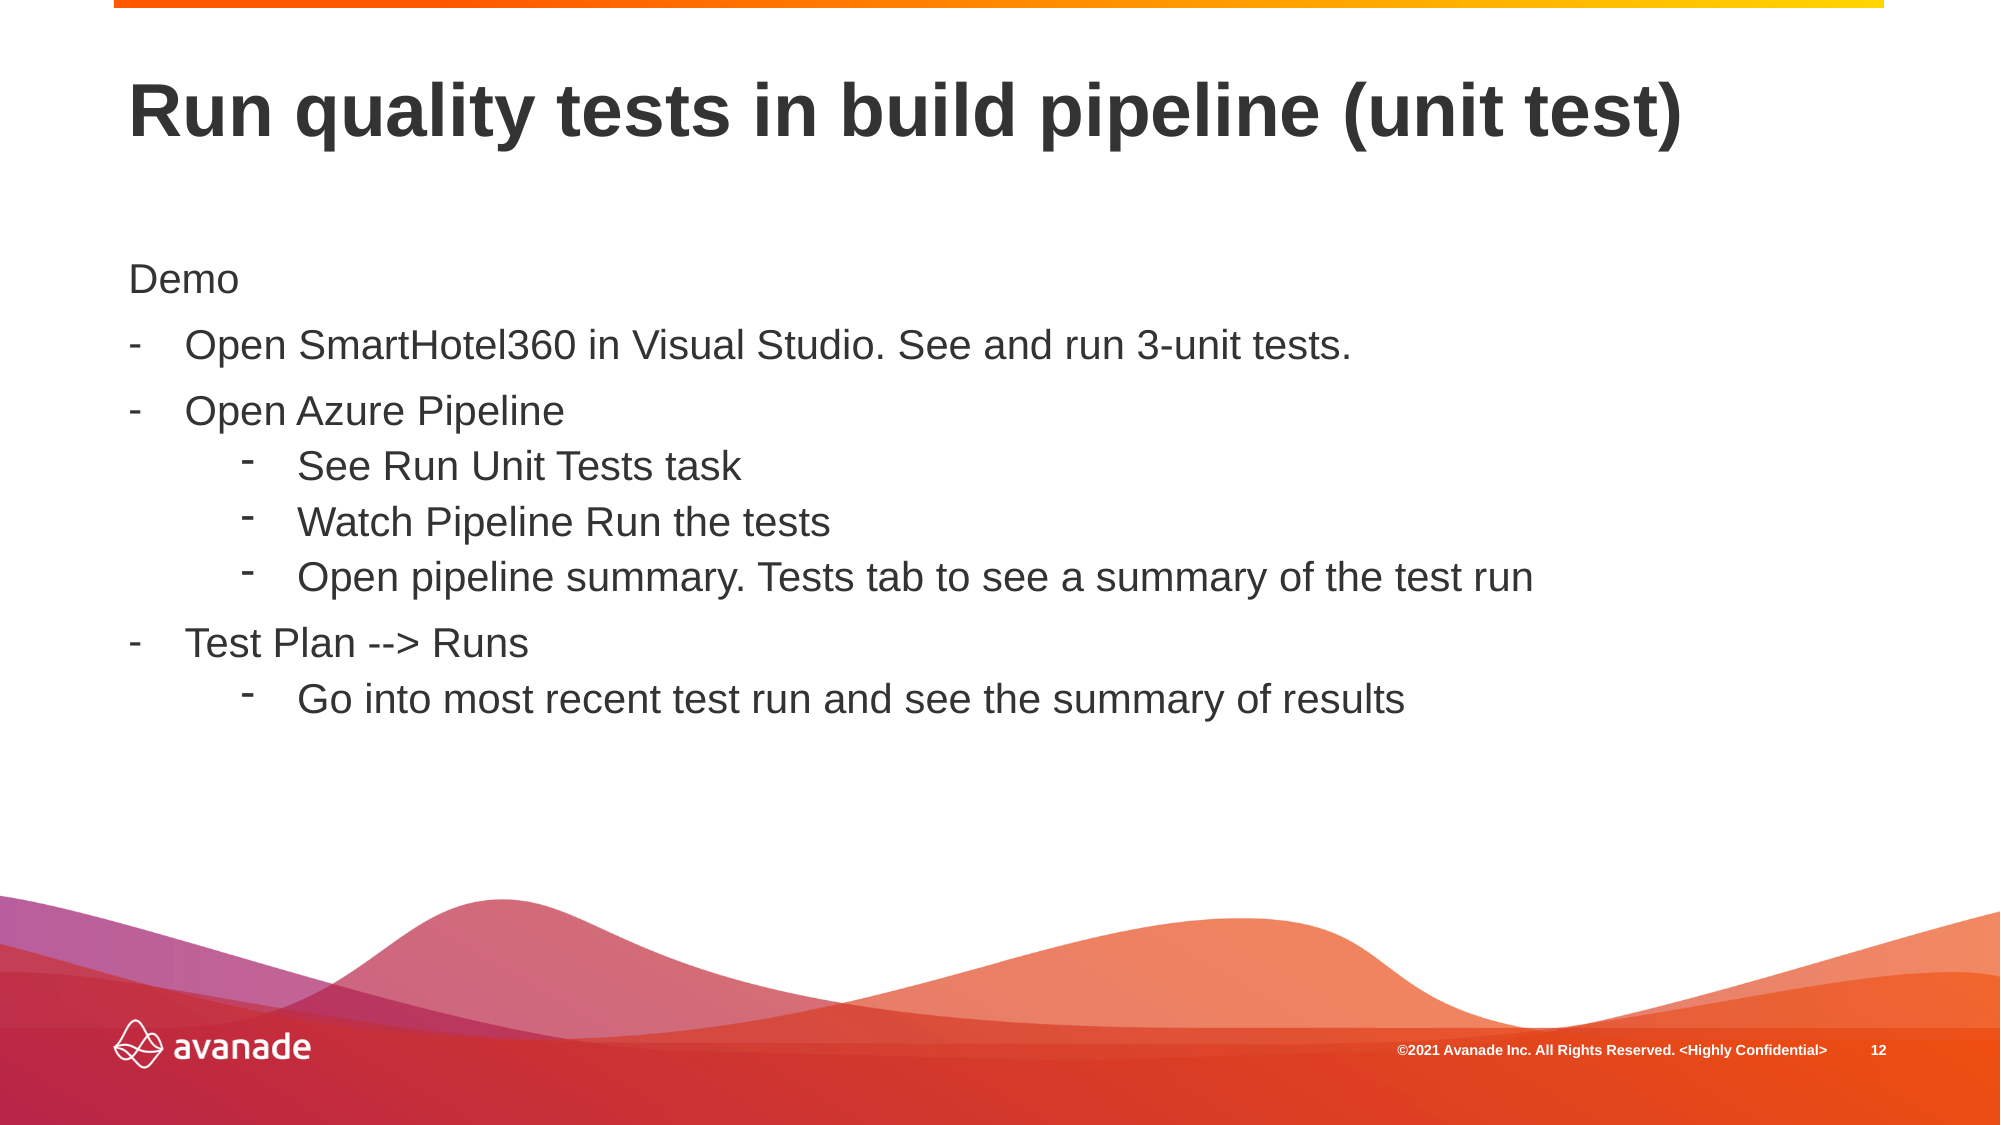

# Run quality tests in build pipeline (unit test)
Demo
Open SmartHotel360 in Visual Studio. See and run 3-unit tests.
Open Azure Pipeline
See Run Unit Tests task
Watch Pipeline Run the tests
Open pipeline summary. Tests tab to see a summary of the test run
Test Plan --> Runs
Go into most recent test run and see the summary of results